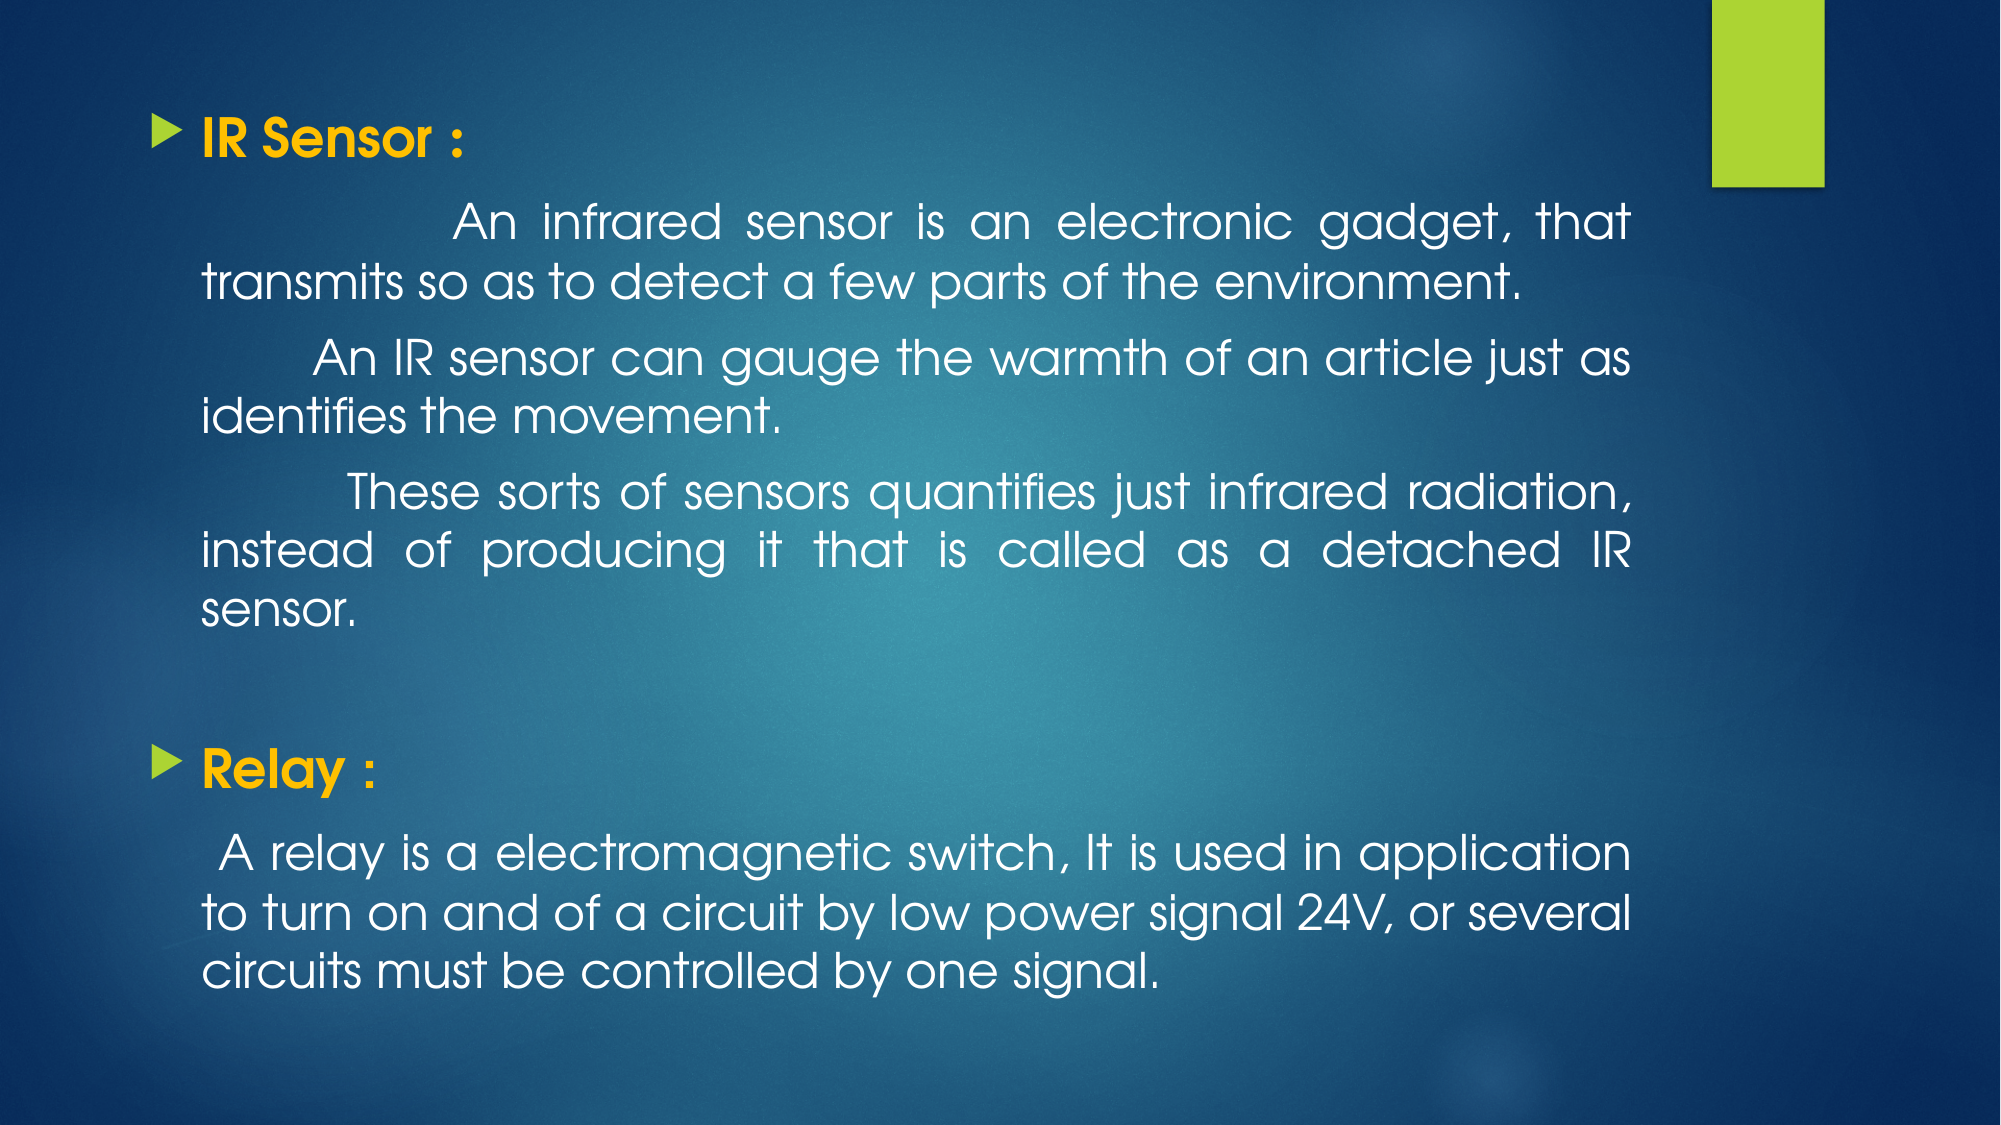

IR Sensor :
            An infrared sensor is an electronic gadget, that transmits so as to detect a few parts of the environment.
           An IR sensor can gauge the warmth of an article just as identifies the movement.
           These sorts of sensors quantifies just infrared radiation, instead of producing it that is called as a detached IR sensor.

Relay :
			 A relay is a electromagnetic switch, It is used in application to turn on and of a circuit by low power signal 24V, or several circuits must be controlled by one signal.